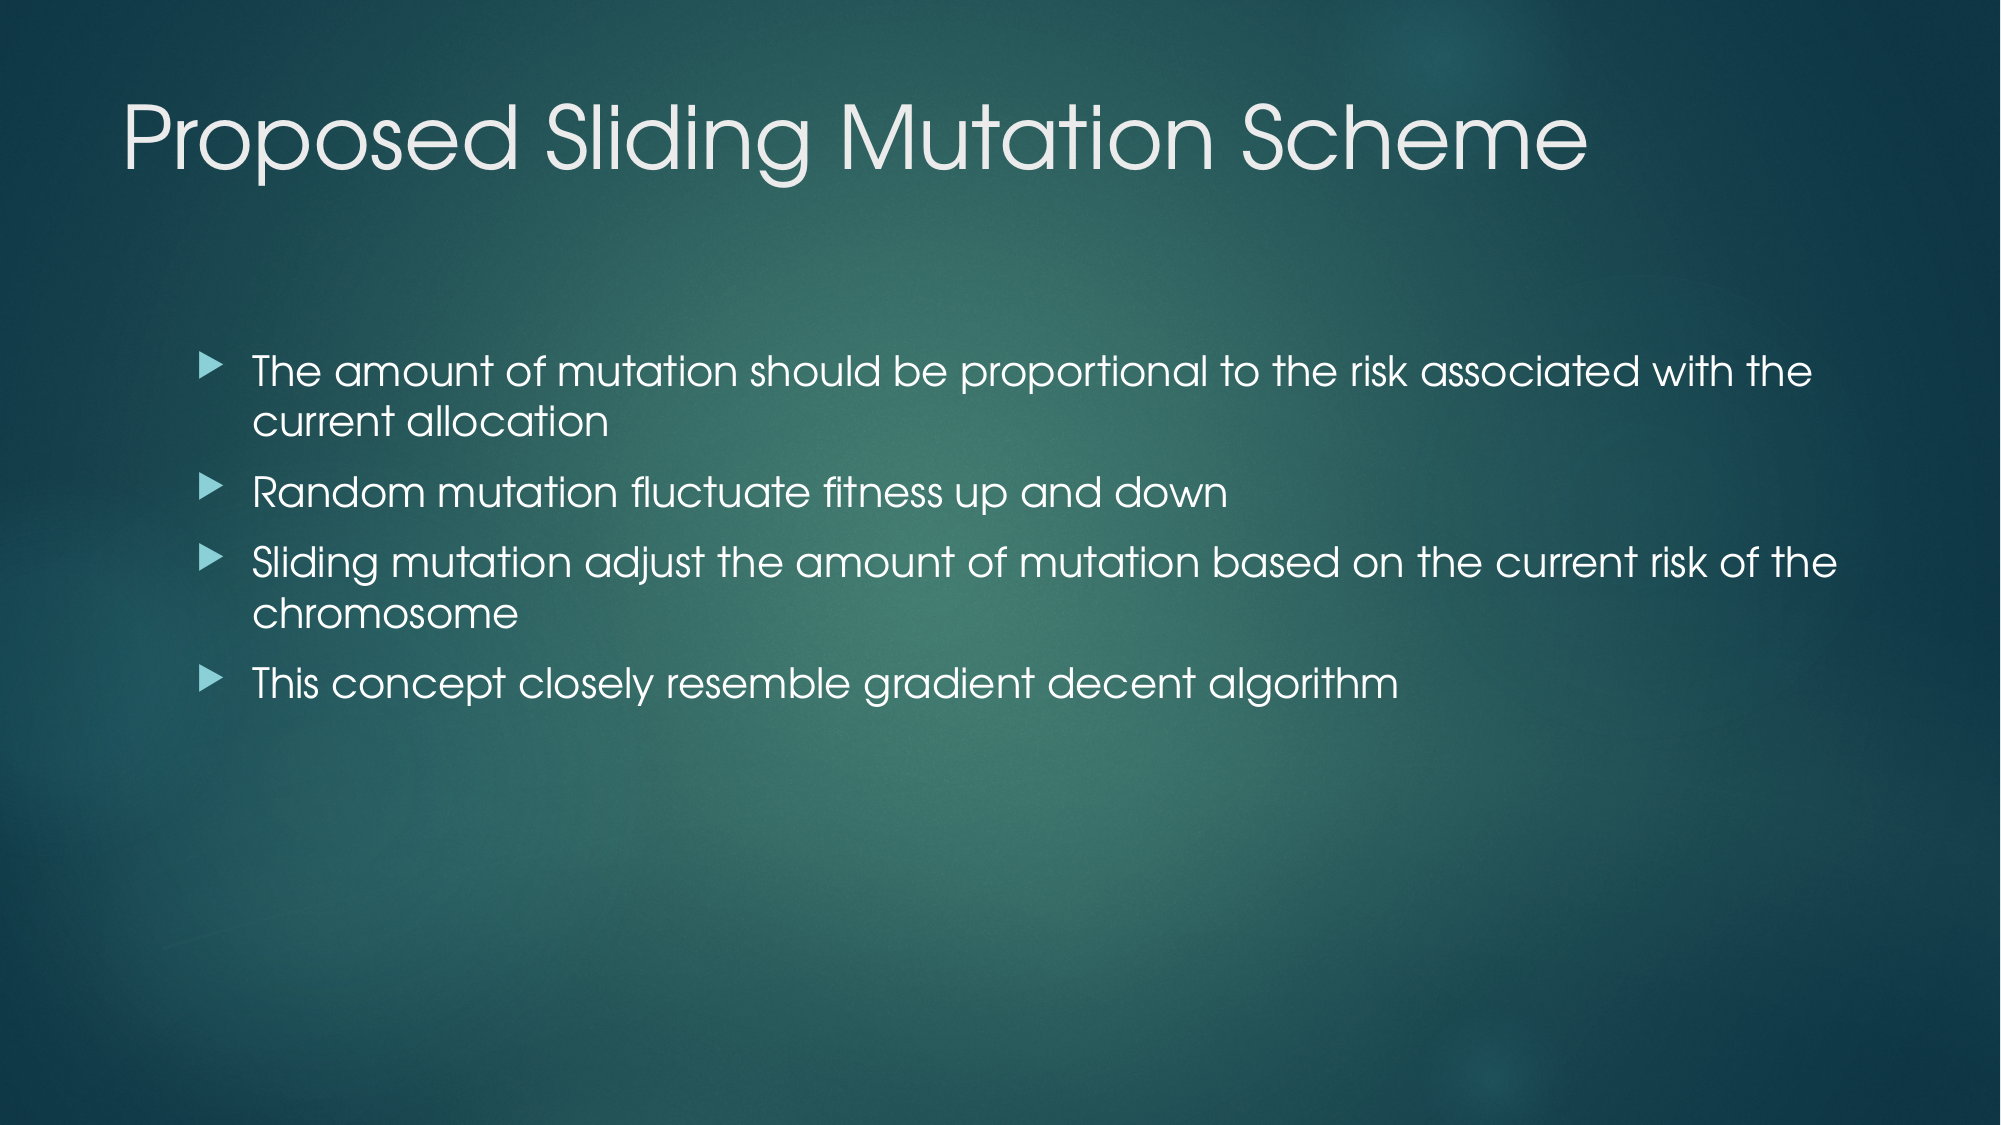

# Proposed Sliding Mutation Scheme
The amount of mutation should be proportional to the risk associated with the current allocation
Random mutation fluctuate fitness up and down
Sliding mutation adjust the amount of mutation based on the current risk of the chromosome
This concept closely resemble gradient decent algorithm